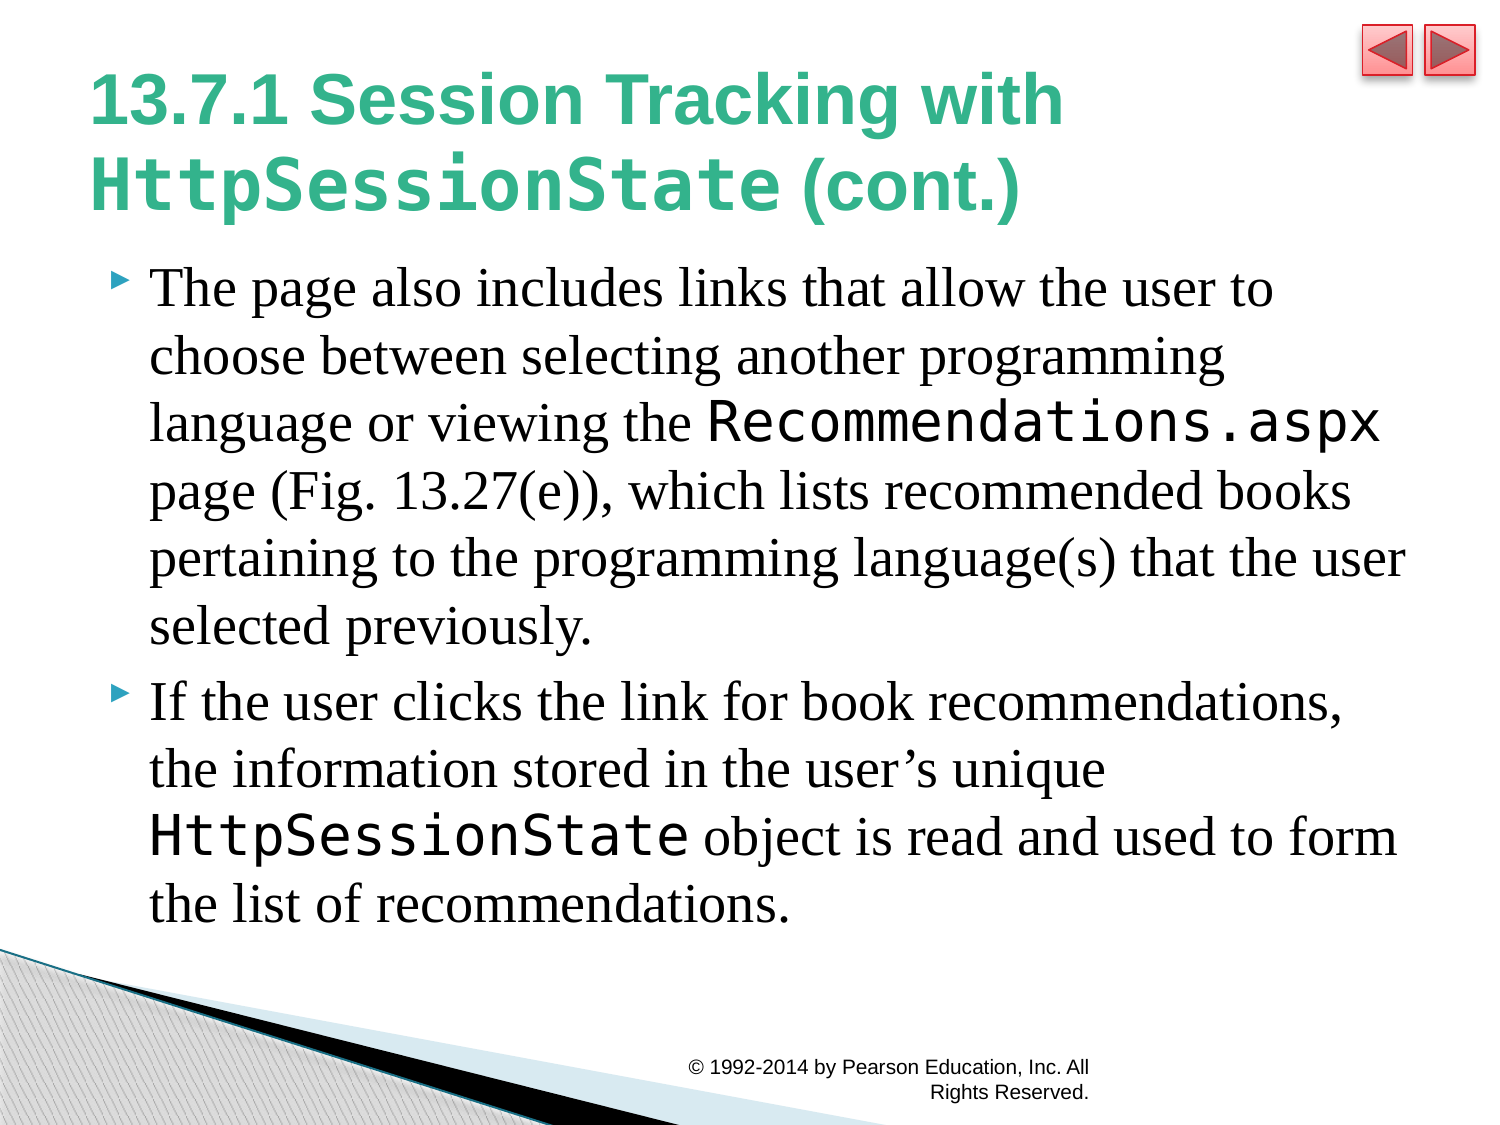

# 13.7.1 Session Tracking with HttpSessionState (cont.)
The page also includes links that allow the user to choose between selecting another programming language or viewing the Recommendations.aspx page (Fig. 13.27(e)), which lists recommended books pertaining to the programming language(s) that the user selected previously.
If the user clicks the link for book recommendations, the information stored in the user’s unique HttpSessionState object is read and used to form the list of recommendations.
© 1992-2014 by Pearson Education, Inc. All Rights Reserved.